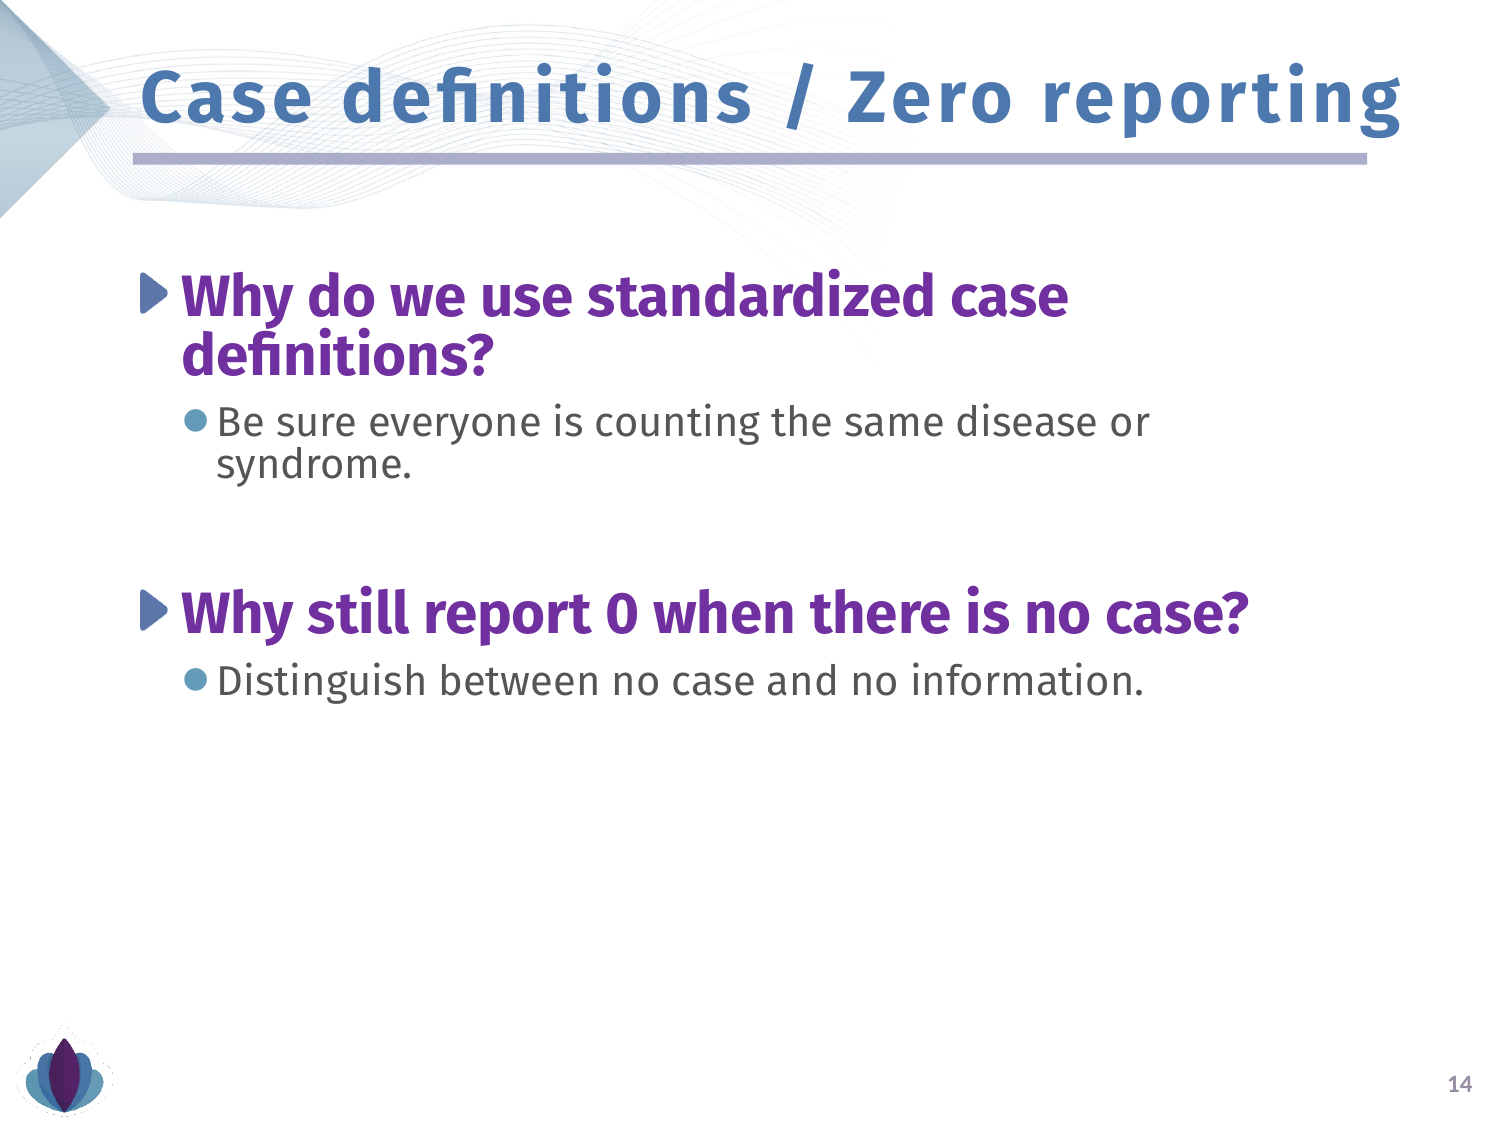

# Case definitions / Zero reporting
Why do we use standardized case definitions?
Be sure everyone is counting the same disease or syndrome.

Why still report 0 when there is no case?
Distinguish between no case and no information.